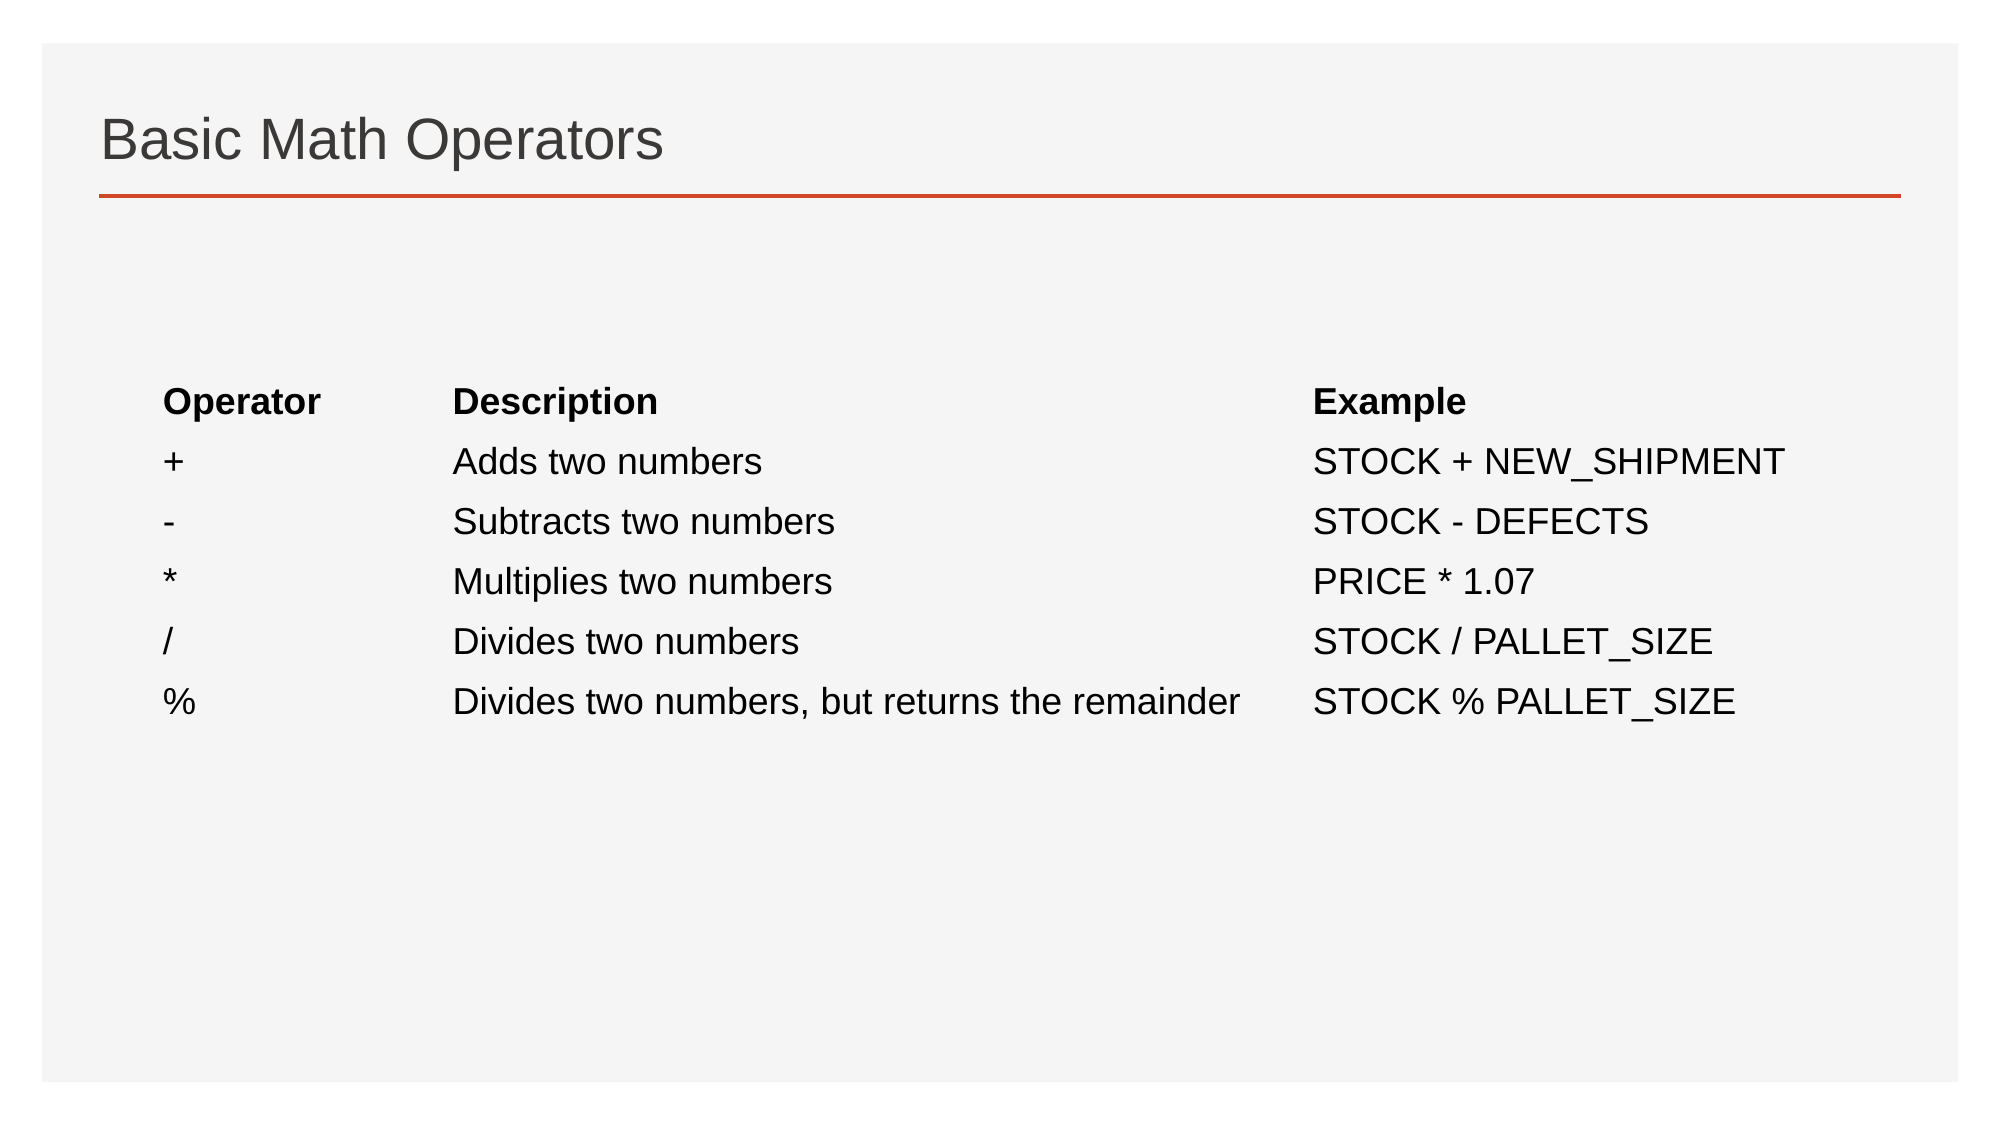

# Basic Math Operators
| Operator | Description | Example |
| --- | --- | --- |
| + | Adds two numbers | STOCK + NEW\_SHIPMENT |
| - | Subtracts two numbers | STOCK - DEFECTS |
| \* | Multiplies two numbers | PRICE \* 1.07 |
| / | Divides two numbers | STOCK / PALLET\_SIZE |
| % | Divides two numbers, but returns the remainder | STOCK % PALLET\_SIZE |